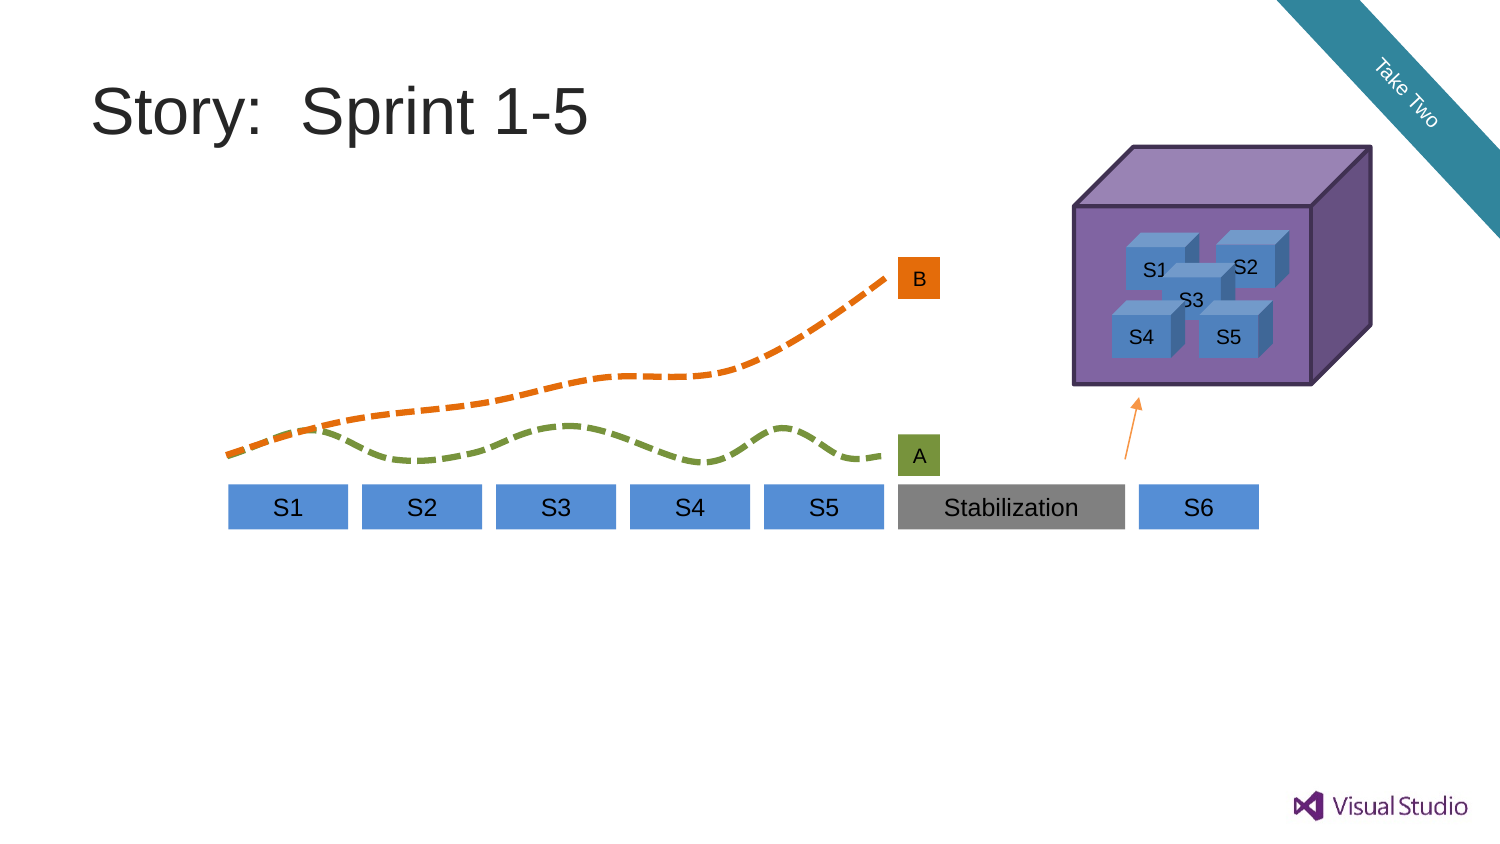

Take Two
# Story:  Sprint 1-5

S2
S1
S3
S4
S5
B

A
S1
S2
S3
S4
S5
Stabilization
S6